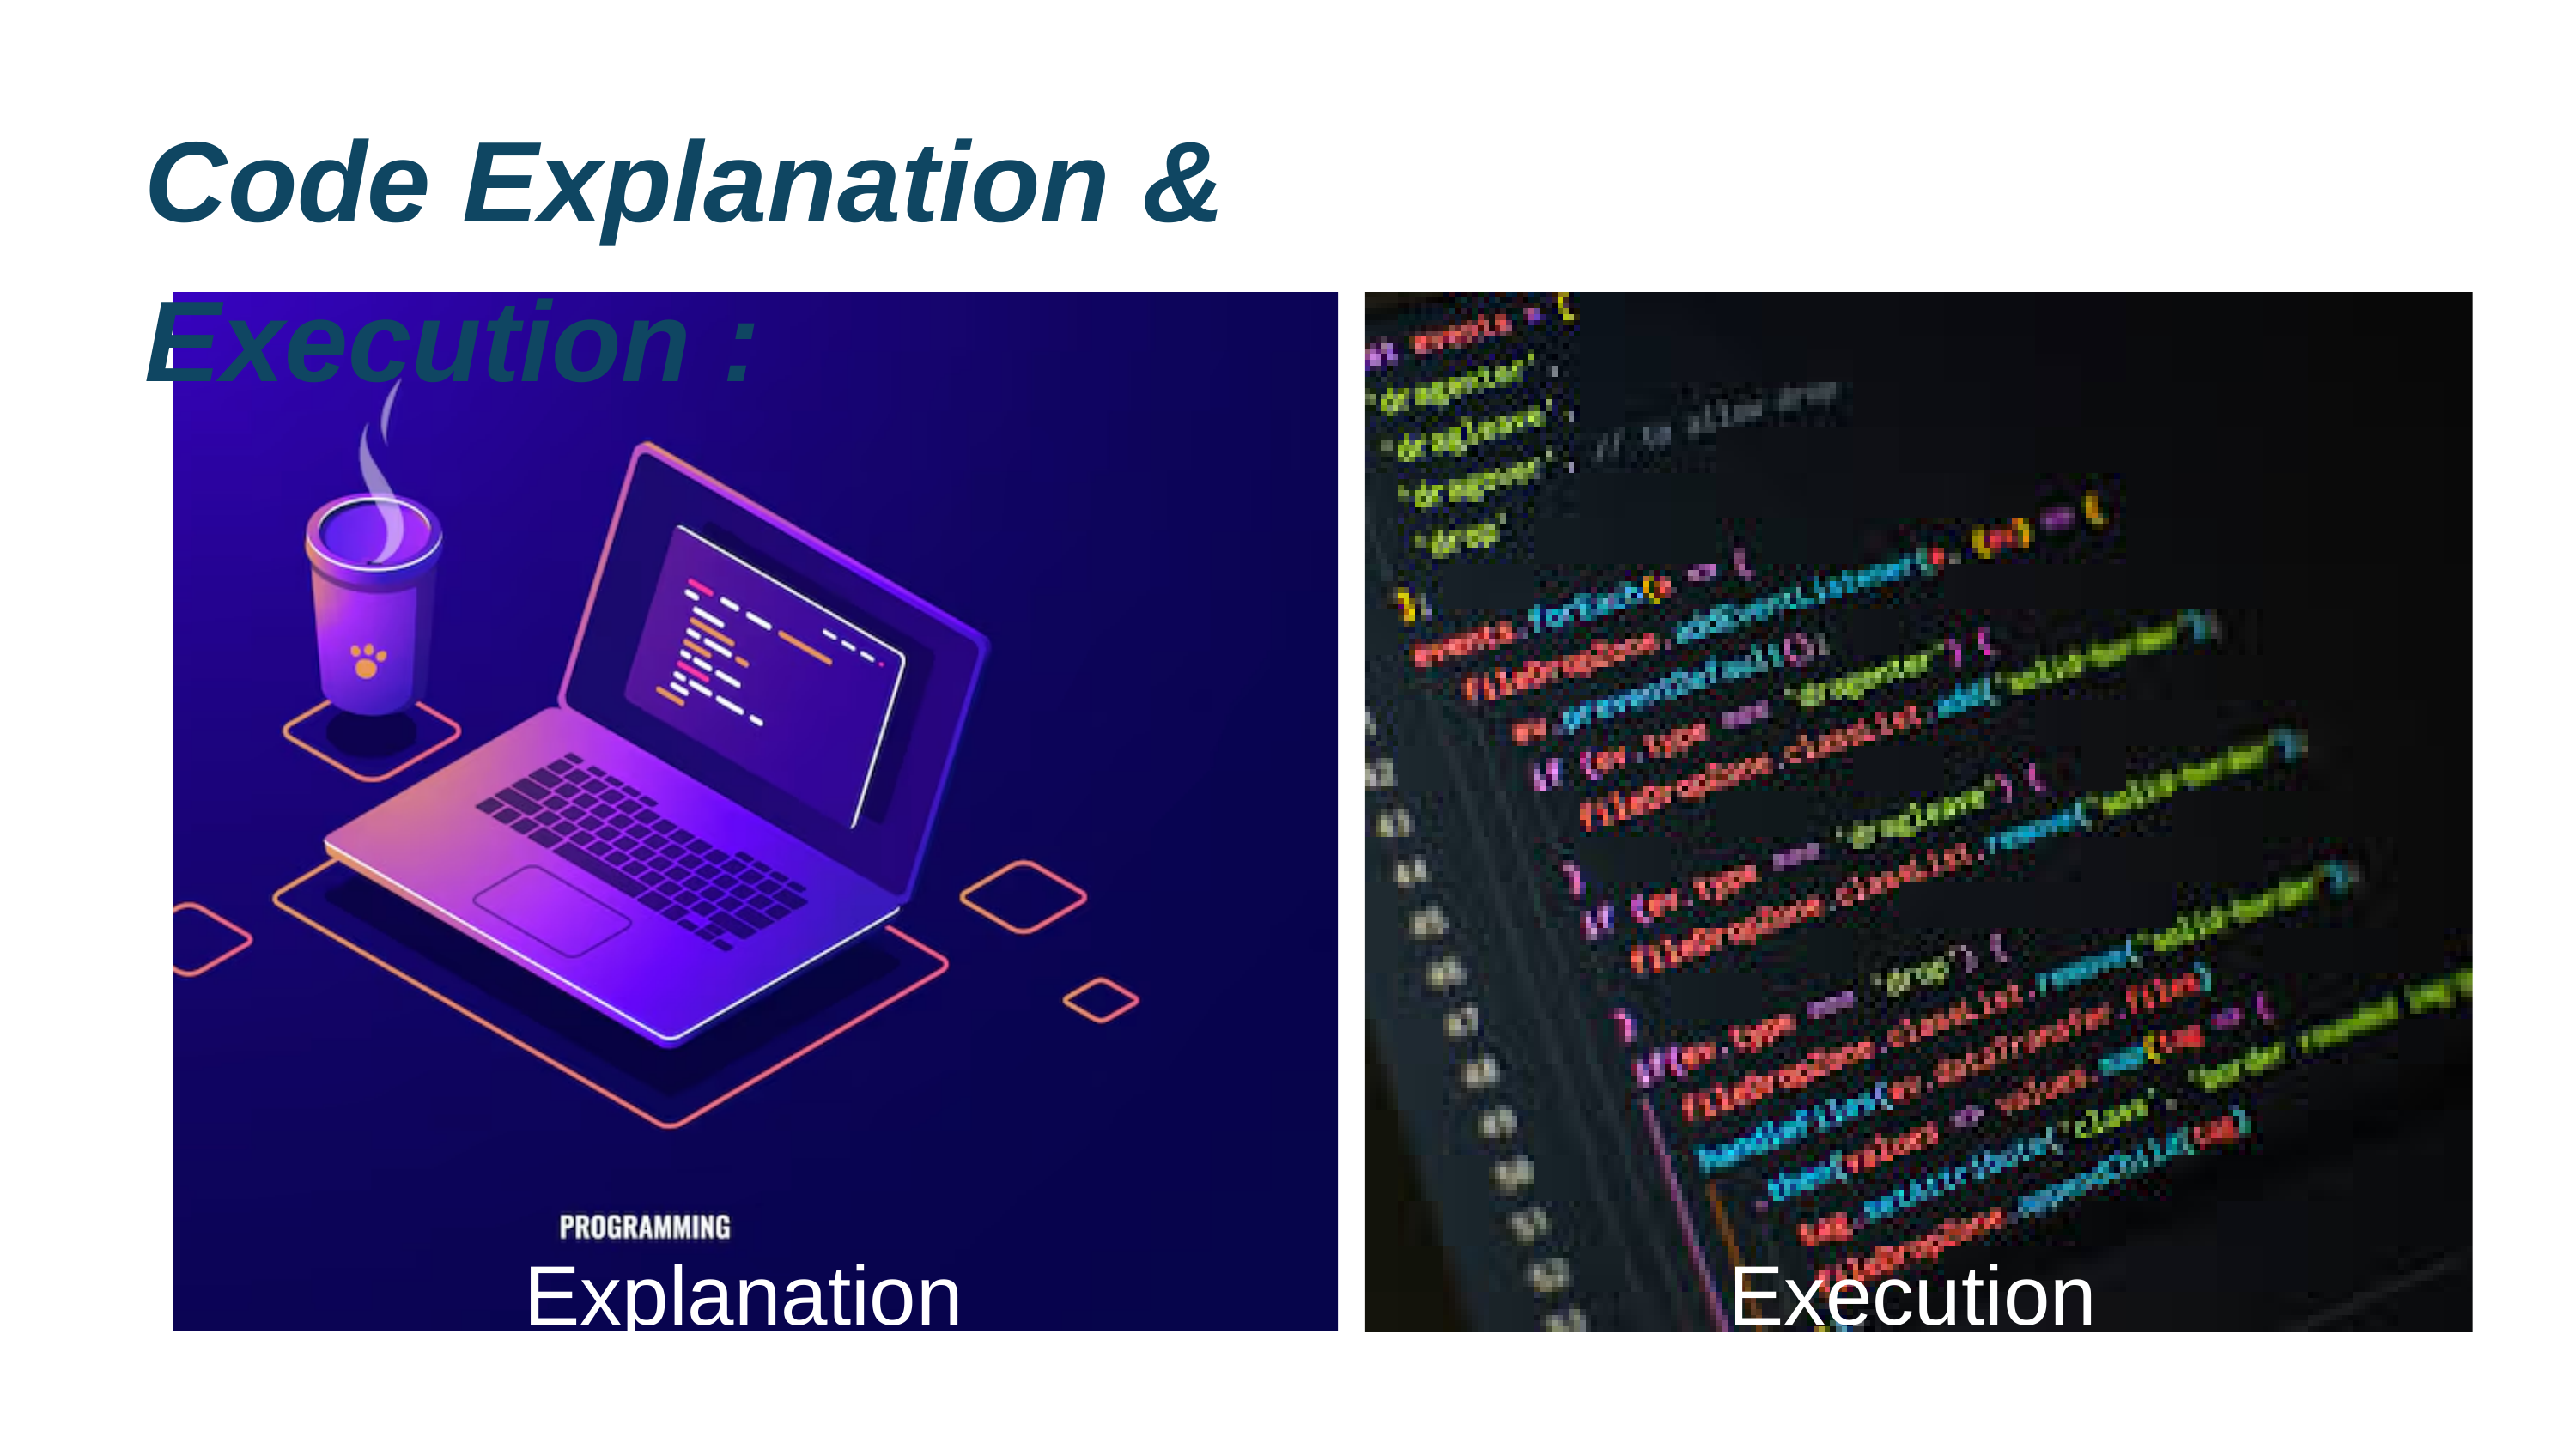

Code Explanation & Execution :

Explanation
Execution